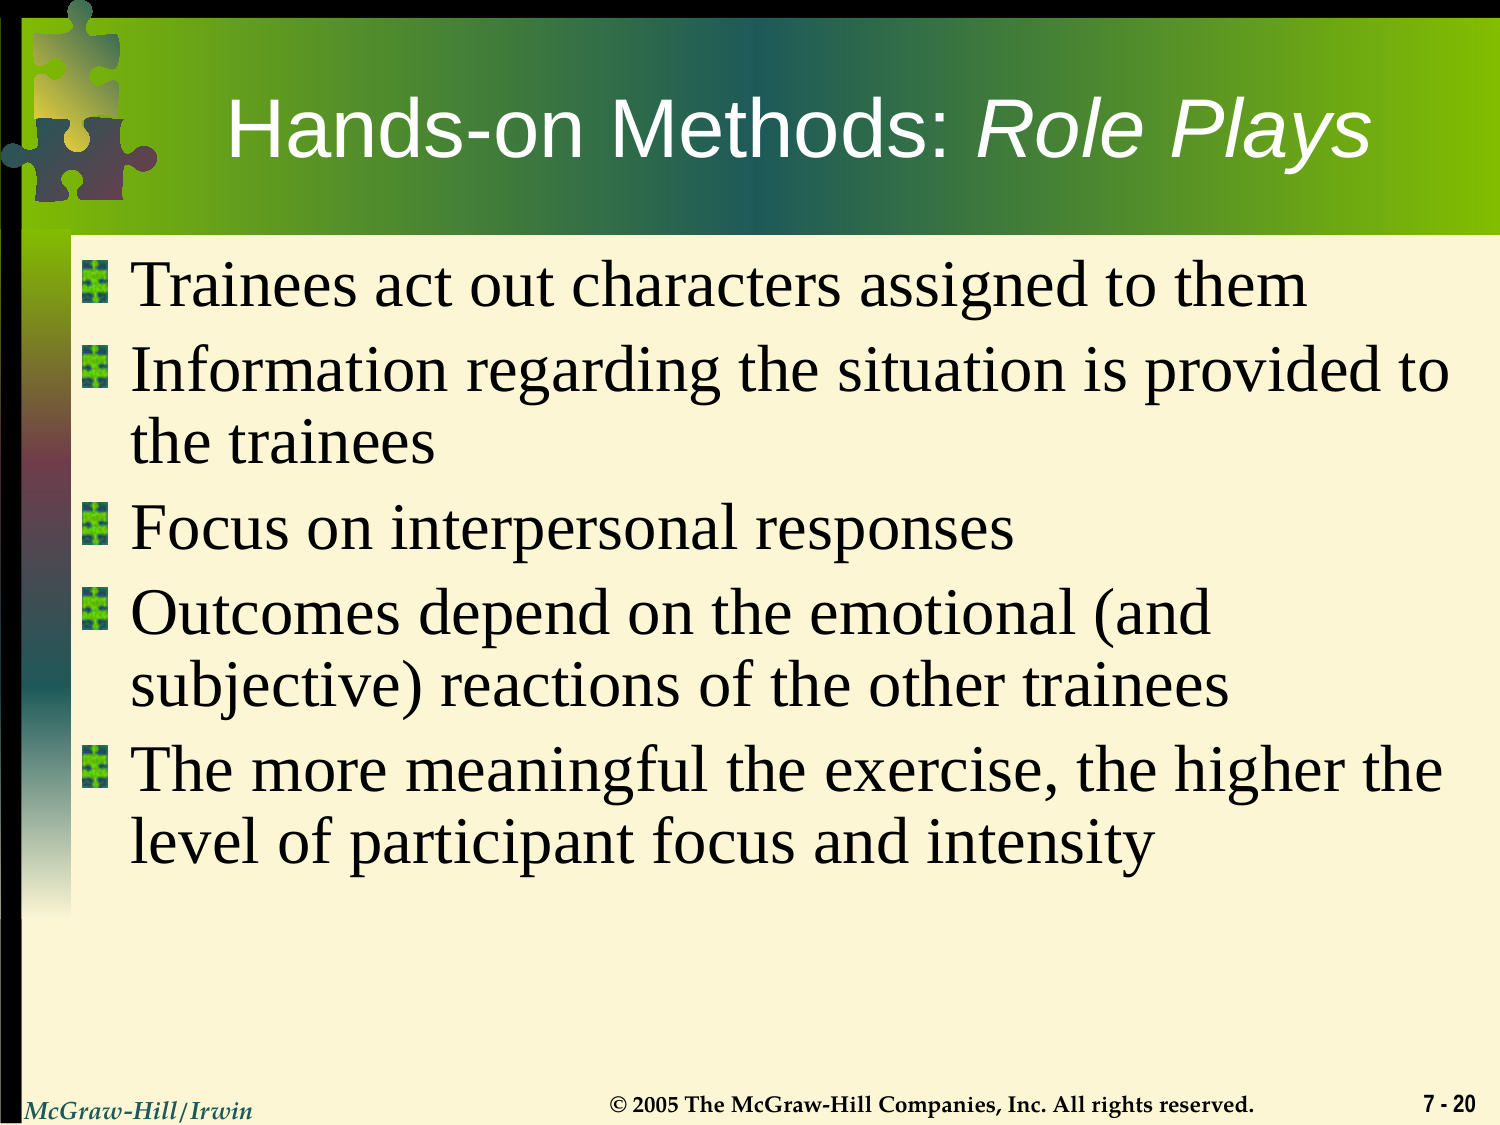

# Hands-on Methods: Role Plays
Trainees act out characters assigned to them
Information regarding the situation is provided to the trainees
Focus on interpersonal responses
Outcomes depend on the emotional (and subjective) reactions of the other trainees
The more meaningful the exercise, the higher the level of participant focus and intensity